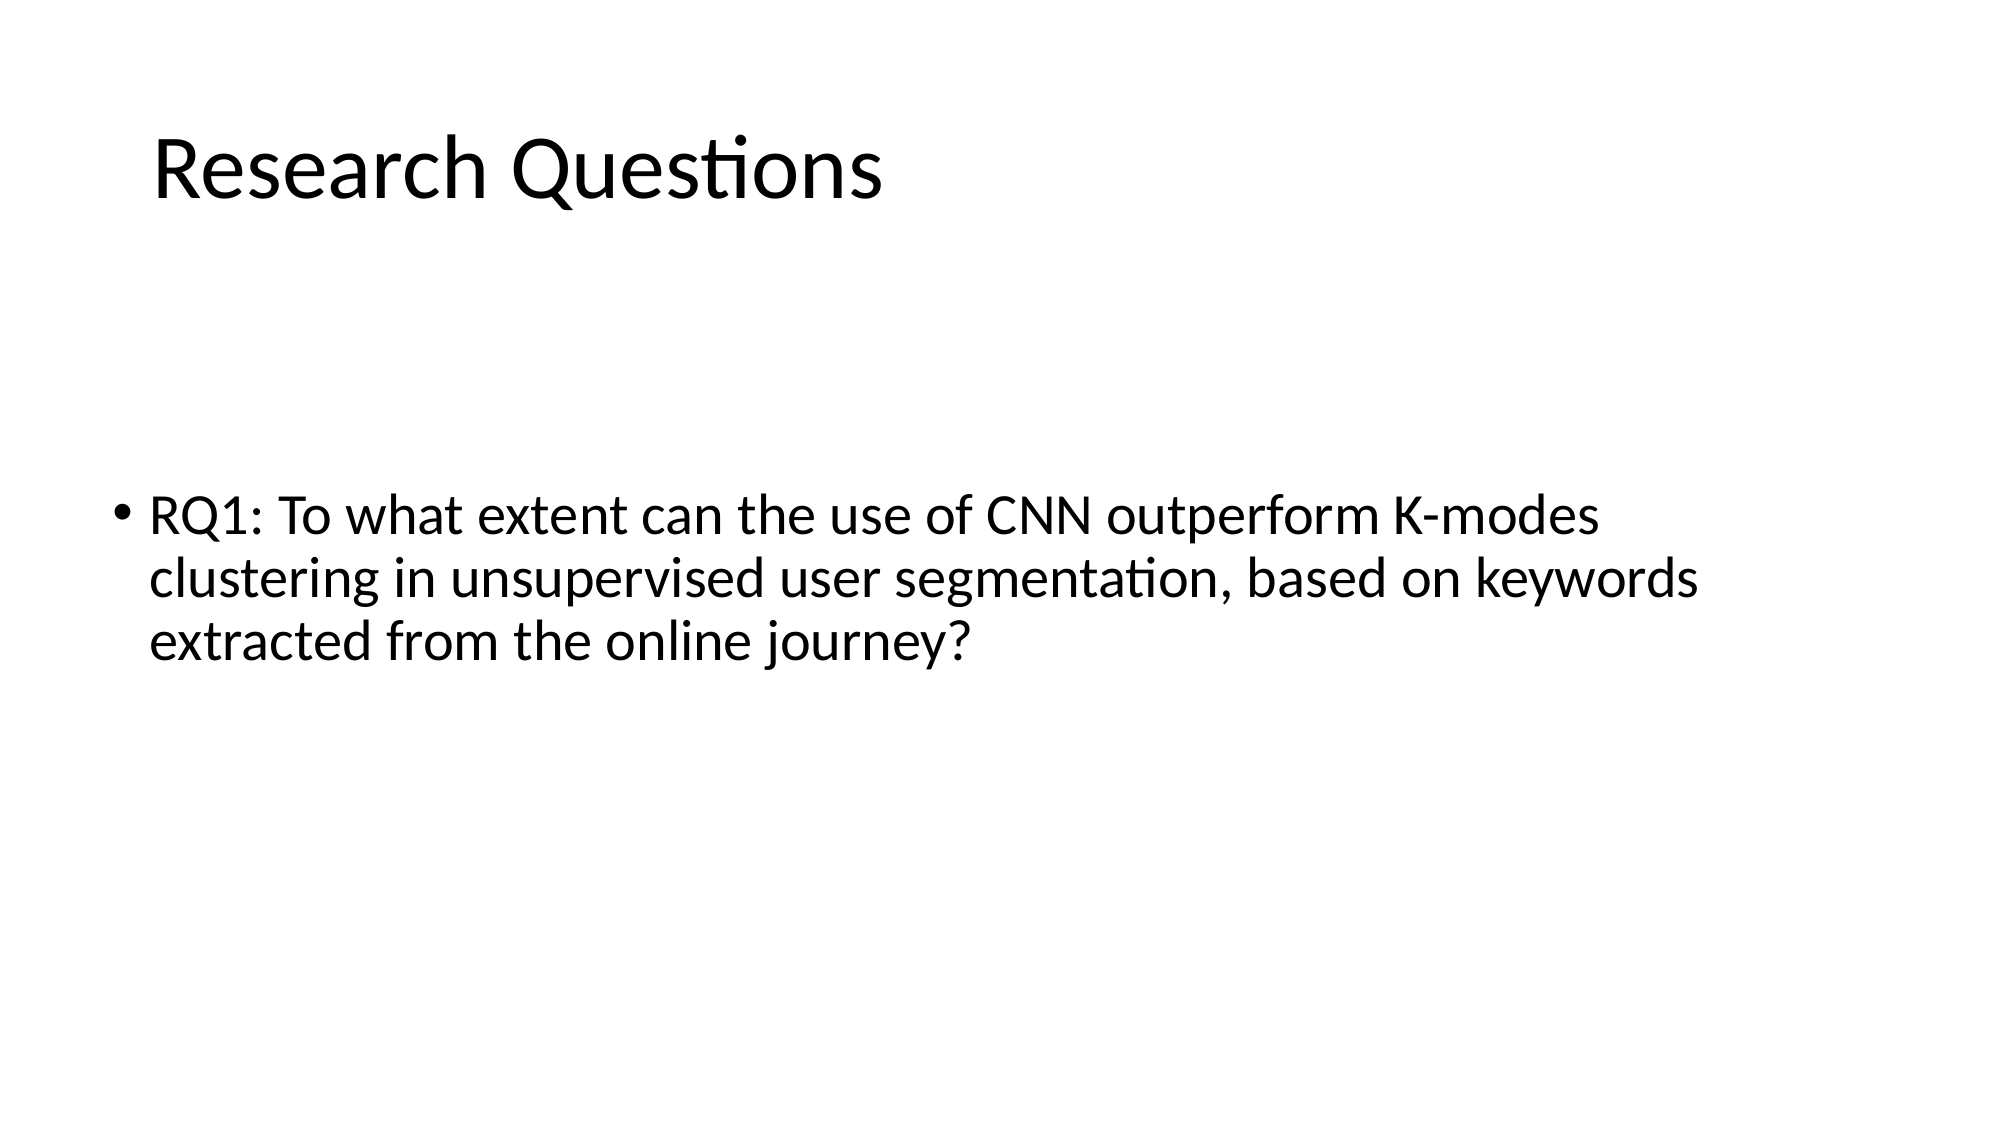

# Research Questions
RQ1: To what extent can the use of CNN outperform K-modes clustering in unsupervised user segmentation, based on keywords extracted from the online journey?